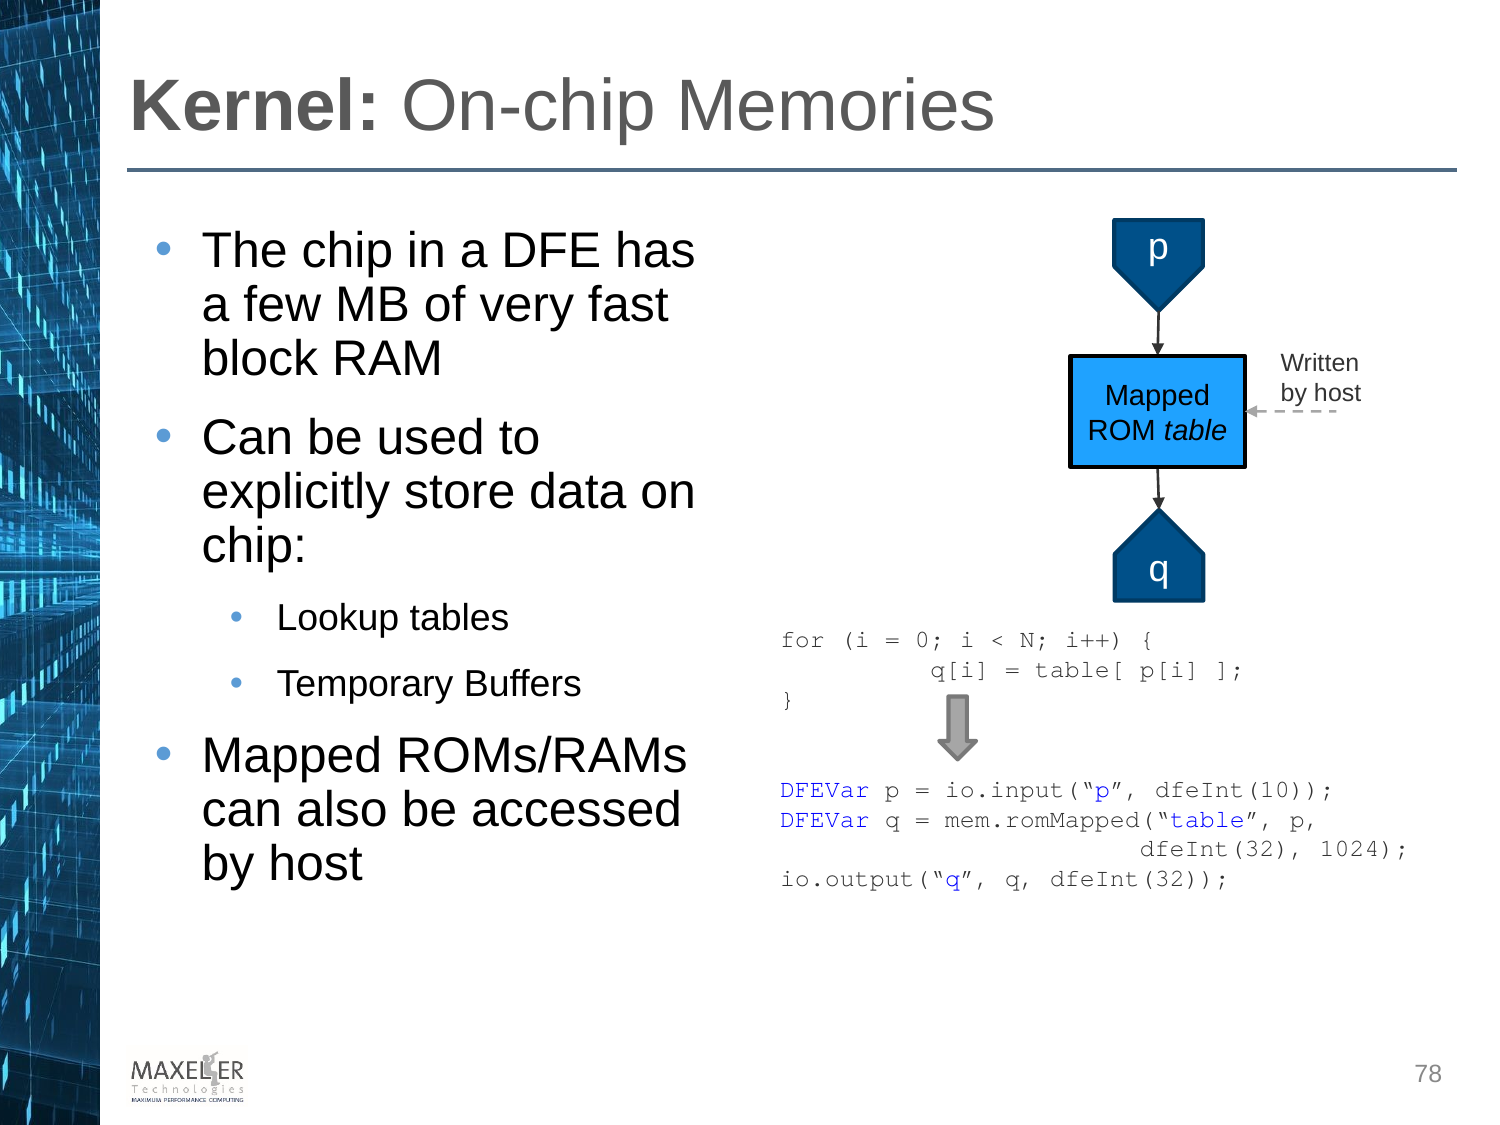

Kernel: On-chip Memories

The chip in a DFE has a few MB of very fast block RAM
Can be used to explicitly store data on chip:
Lookup tables
Temporary Buffers
Mapped ROMs/RAMs can also be accessed by host
d

Written by host
Mapped ROM table

q

for (i = 0; i < N; i++) {
	q[i] = table[ p[i] ];
}

DFEVar p = io.input(“p”, dfeInt(10));
DFEVar q = mem.romMapped(“table”, p,
                        dfeInt(32), 1024);
io.output(“q”, q, dfeInt(32));

78